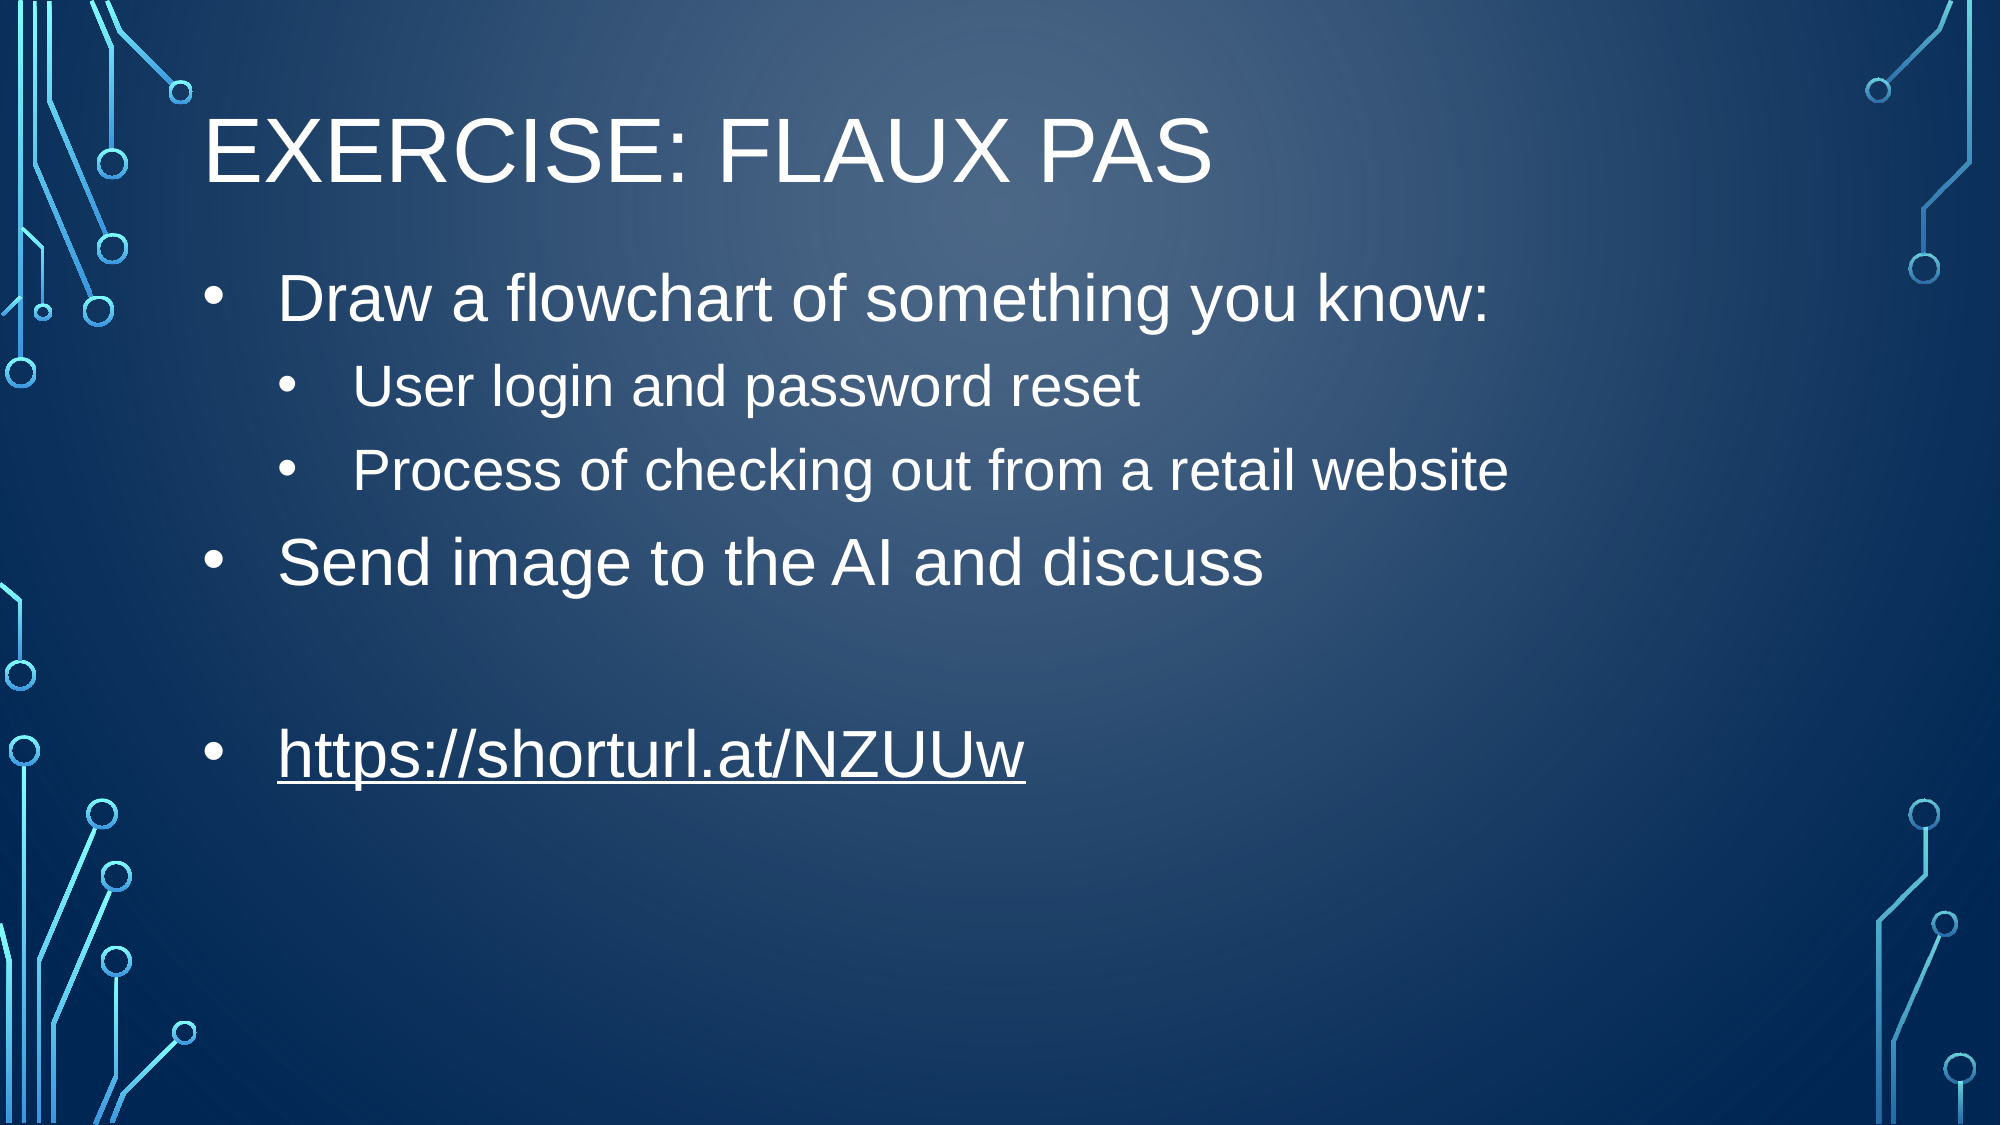

# EXERCISE: FLAUX PAS
Draw a flowchart of something you know:
User login and password reset
Process of checking out from a retail website
Send image to the AI and discuss

https://shorturl.at/NZUUw